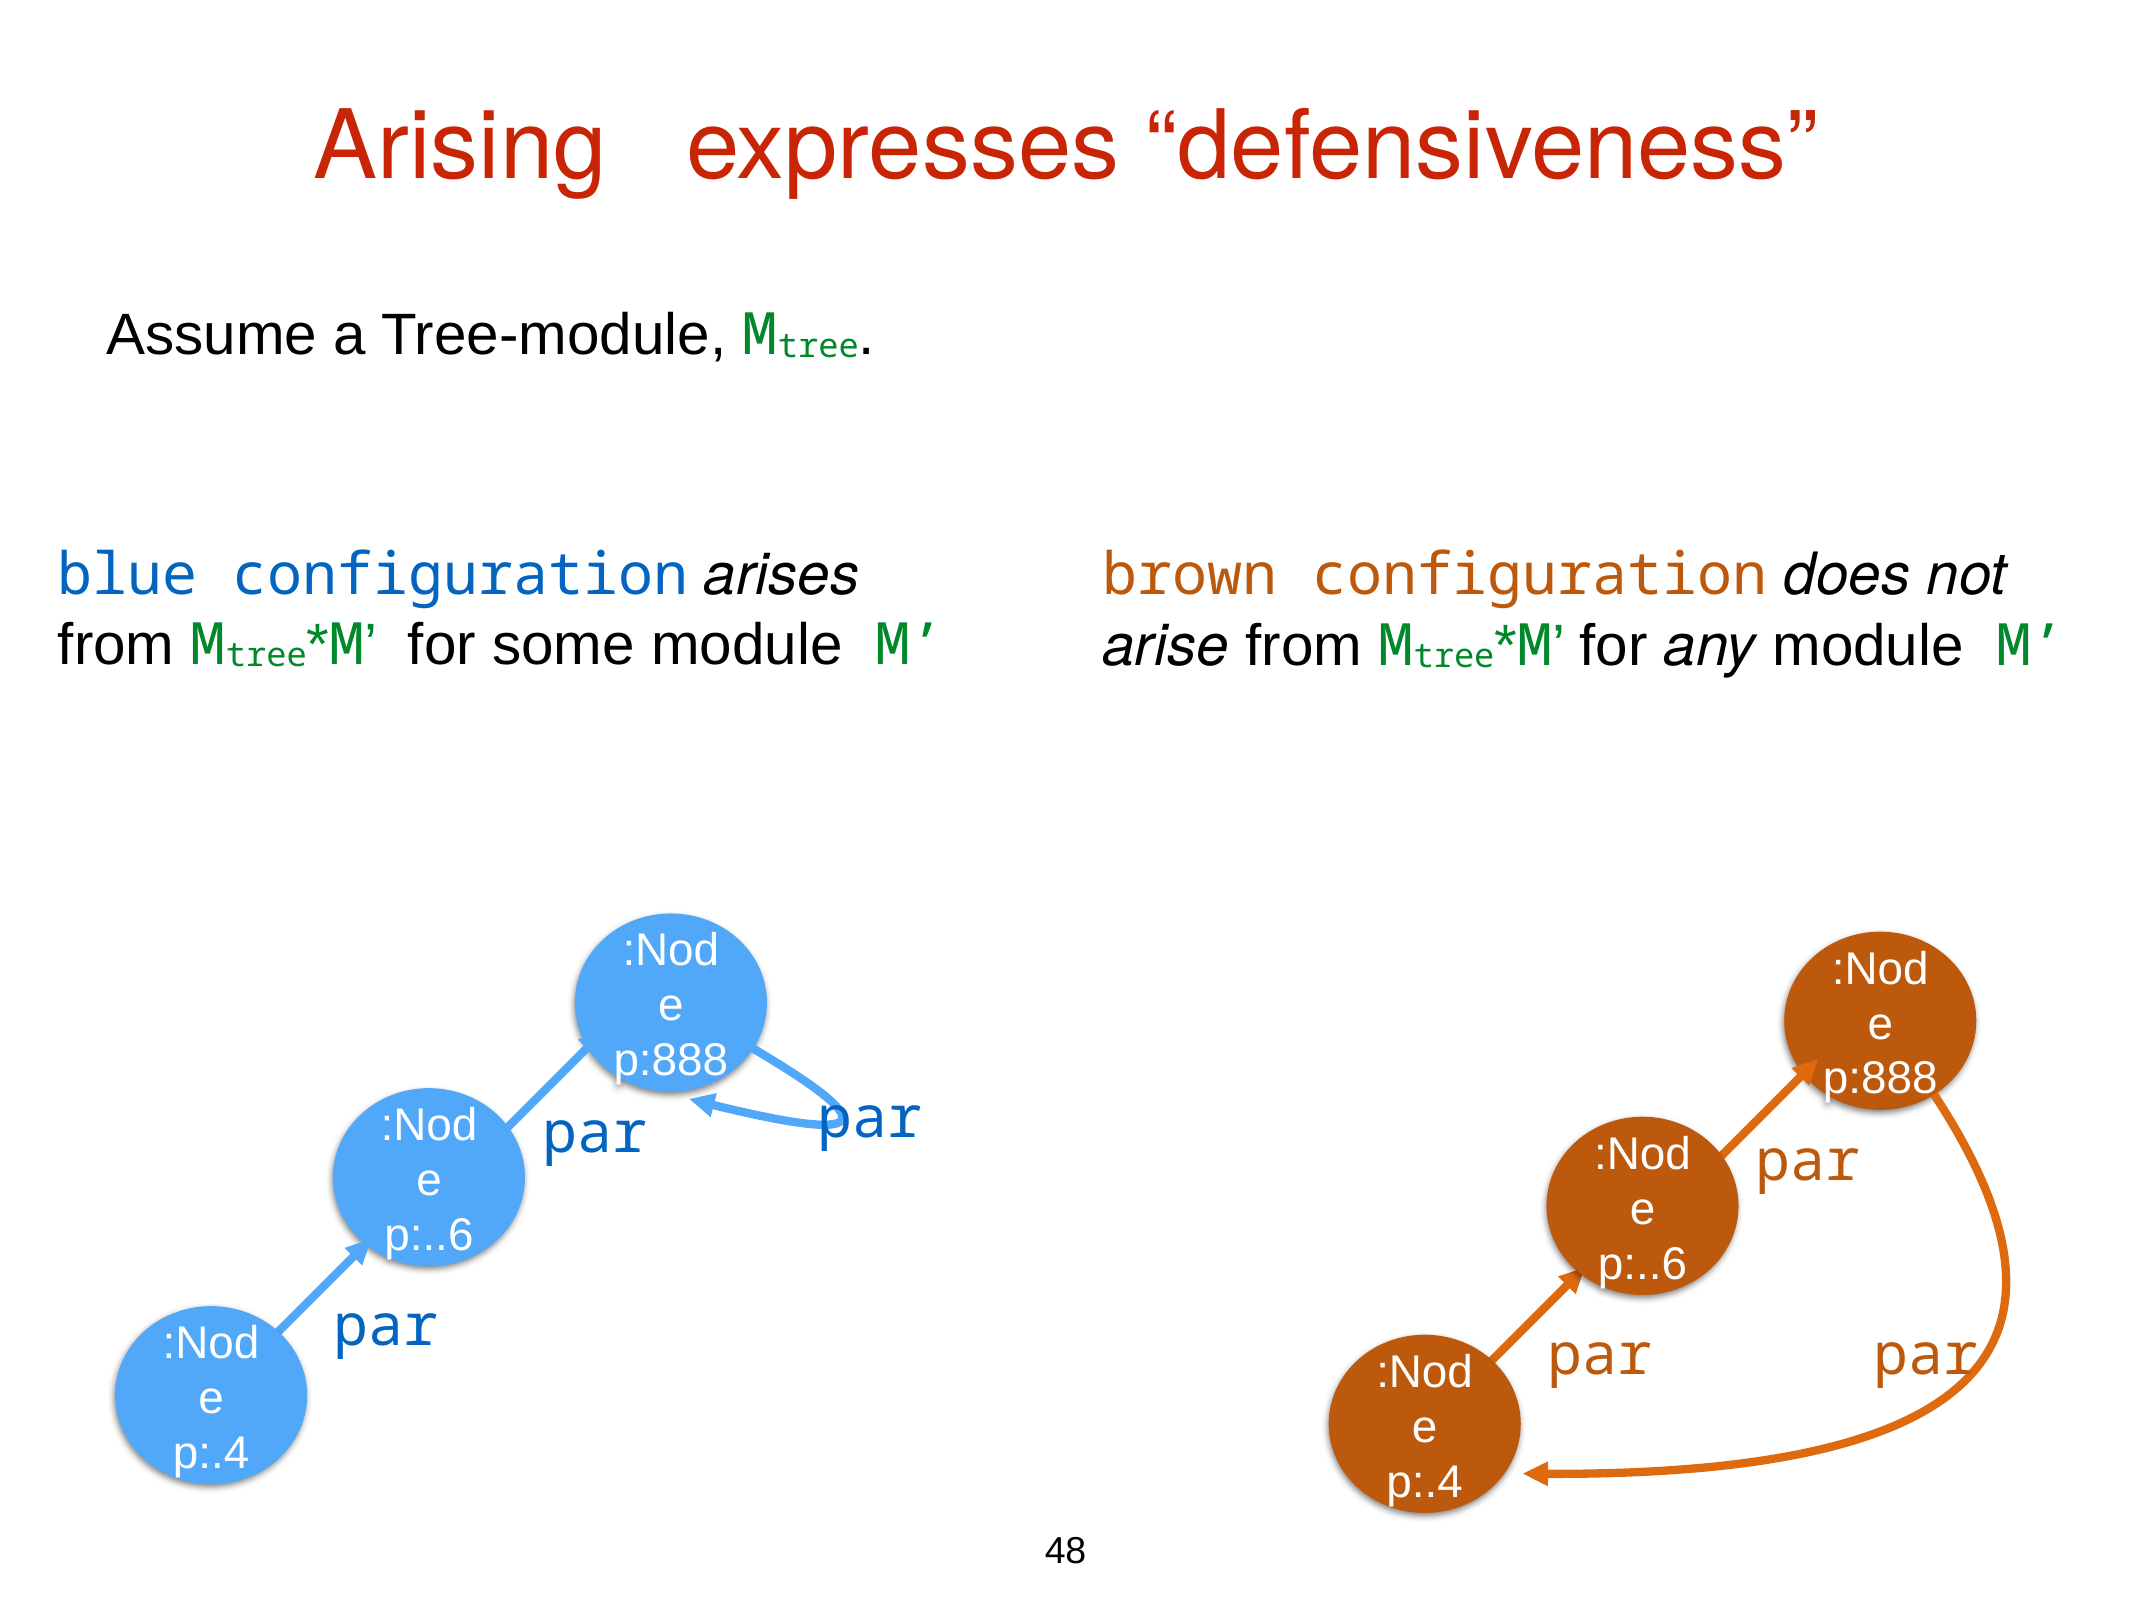

Arising   expresses “defensiveness”
Assume a Tree-module, Mtree.
blue configuration arises from Mtree*M’  for some module  M’
brown configuration does not arise from Mtree*M’ for any module  M’
:Node
p:888
:Node
p:888

par
:Node
p:..6
par

:Node
p:..6
par

par
:Node
p:.4
par
par
:Node
p:.4
48